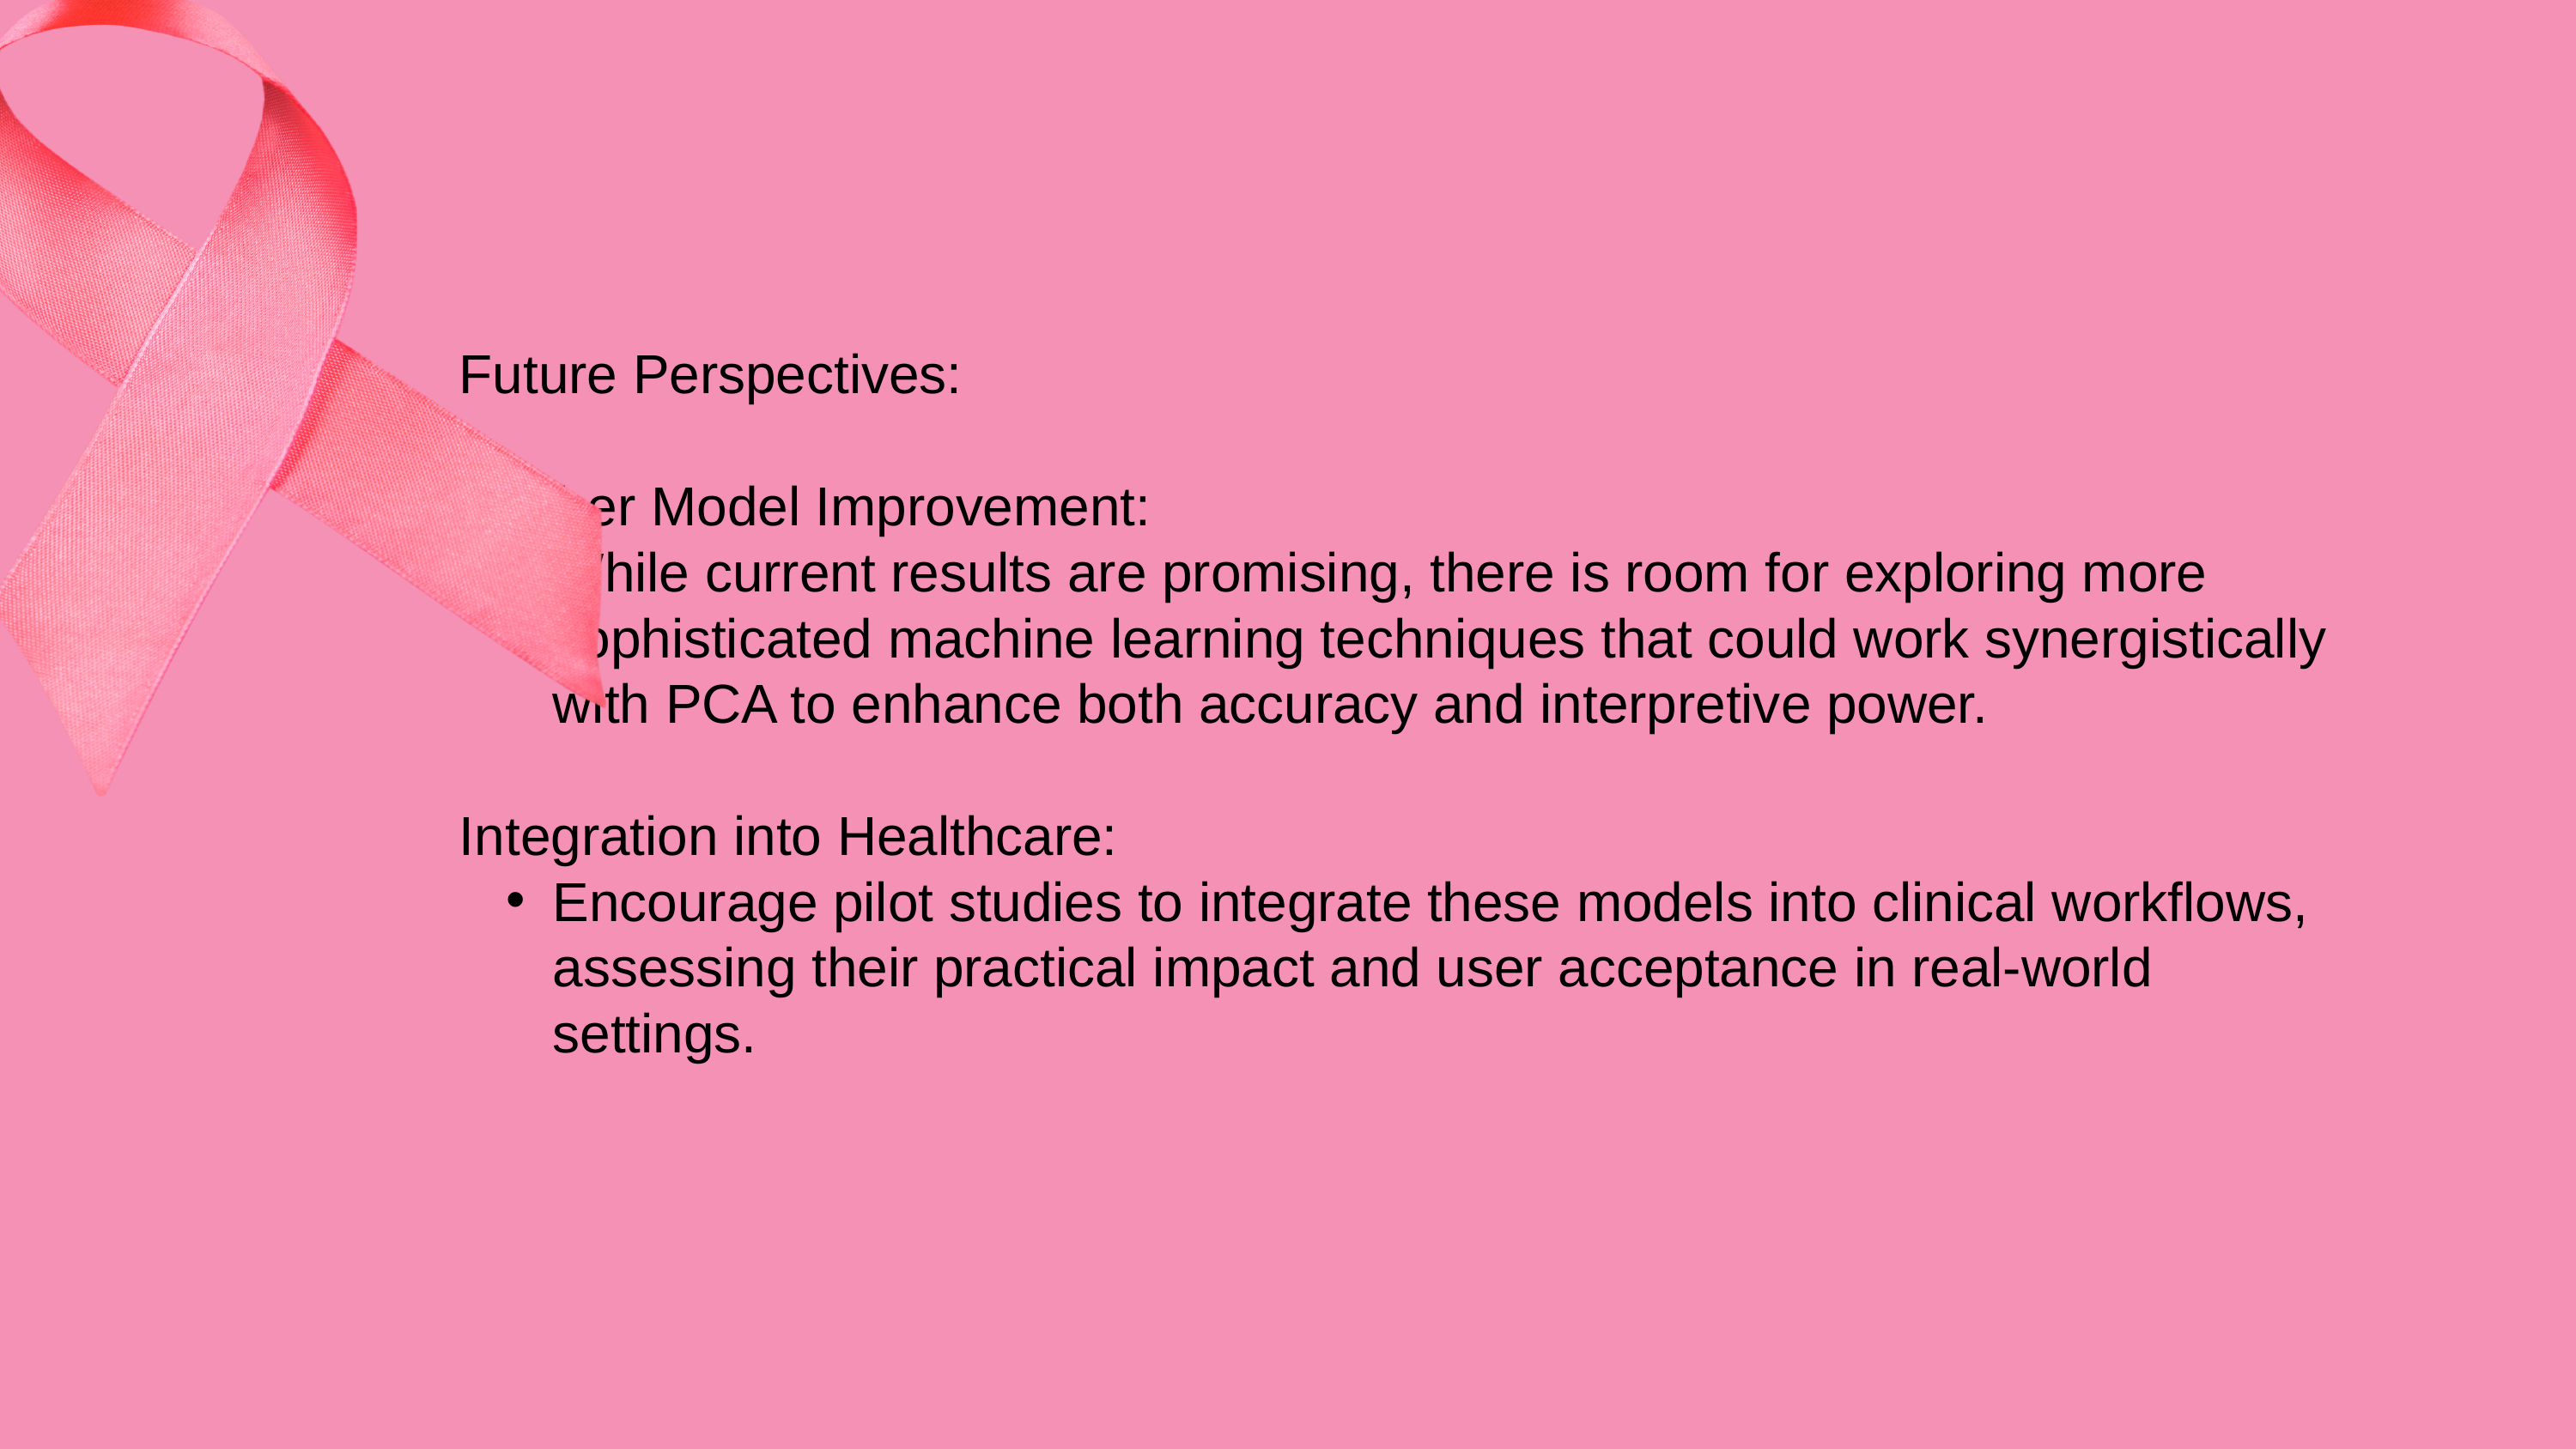

Future Perspectives:

Further Model Improvement:
While current results are promising, there is room for exploring more sophisticated machine learning techniques that could work synergistically with PCA to enhance both accuracy and interpretive power.

Integration into Healthcare:
Encourage pilot studies to integrate these models into clinical workflows, assessing their practical impact and user acceptance in real-world settings.